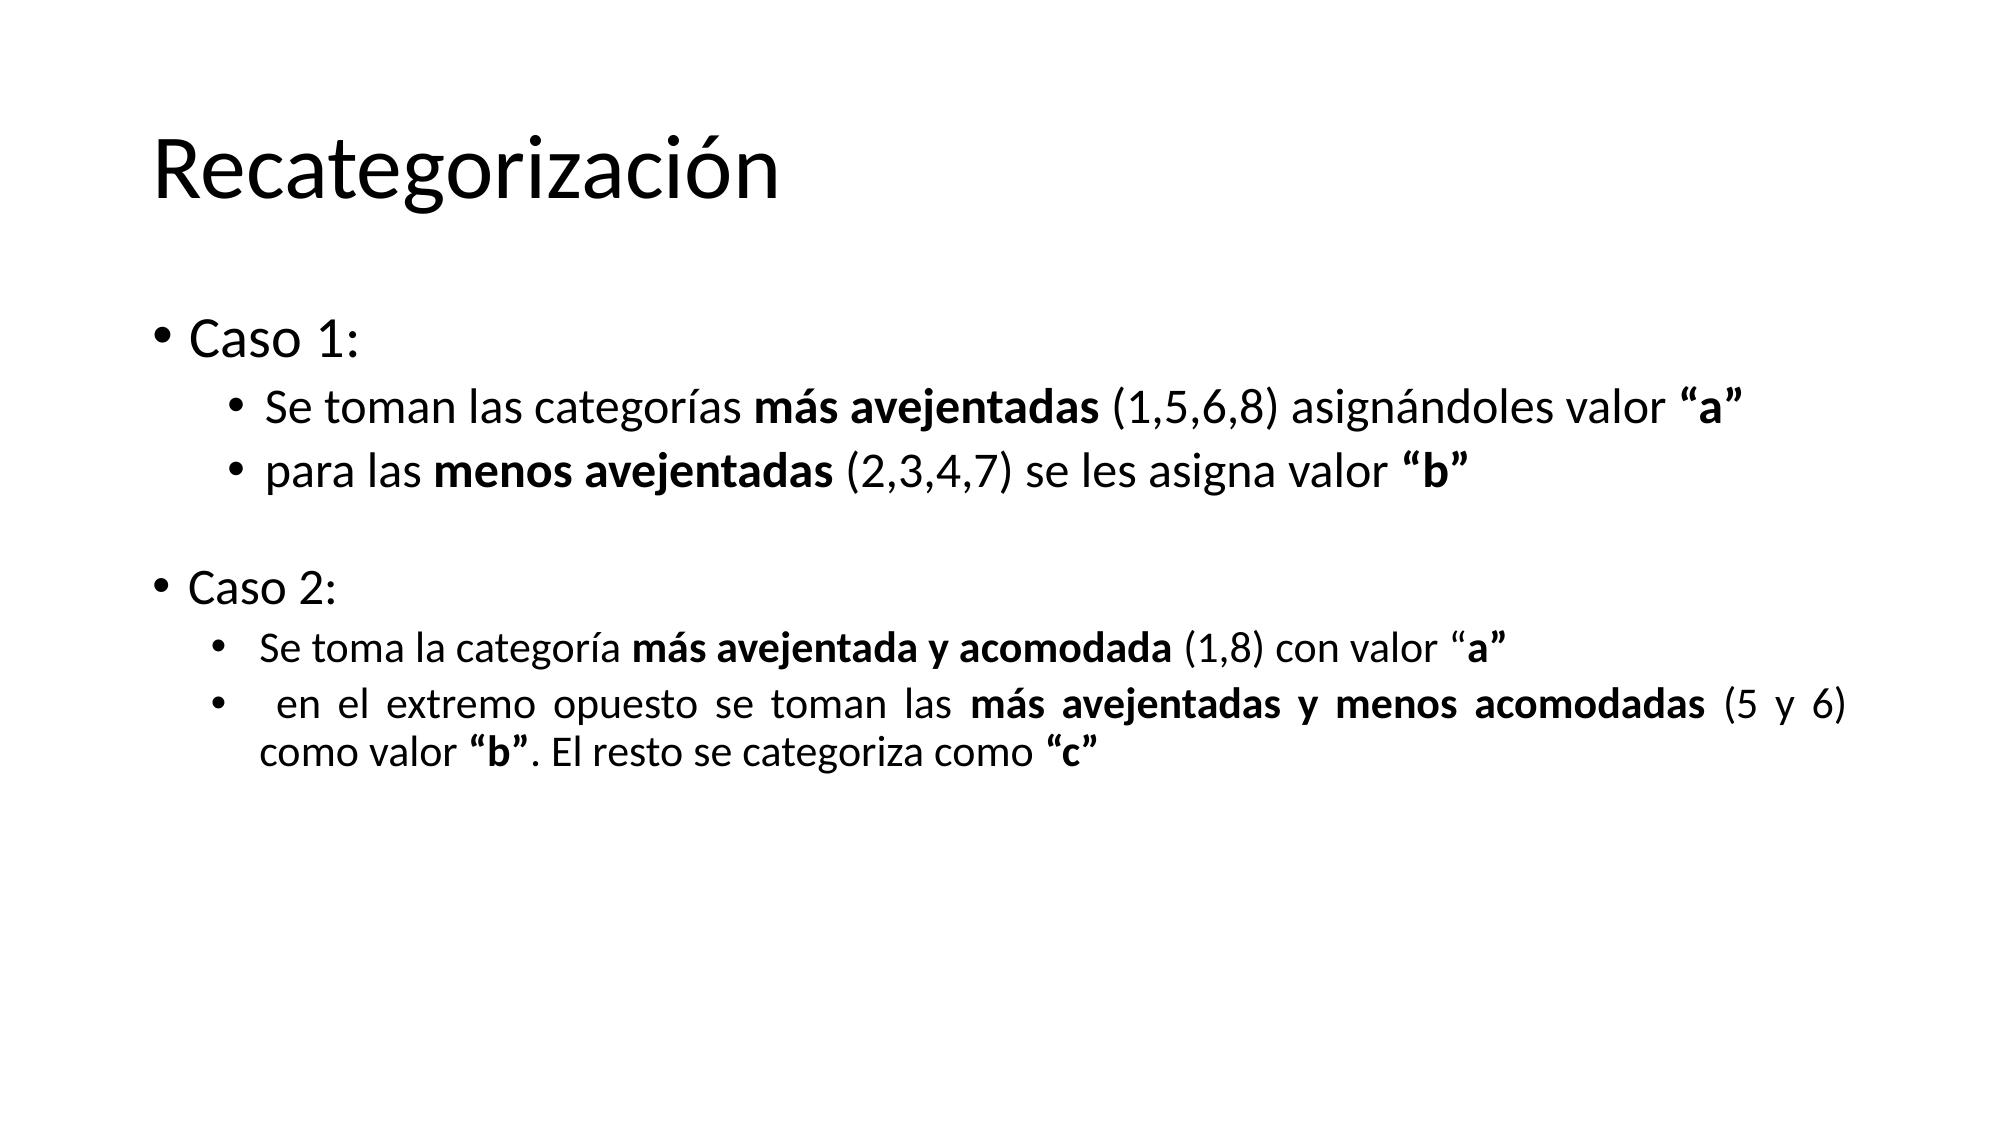

# Recategorización
Caso 1:
Se toman las categorías más avejentadas (1,5,6,8) asignándoles valor “a”
para las menos avejentadas (2,3,4,7) se les asigna valor “b”

Caso 2:
Se toma la categoría más avejentada y acomodada (1,8) con valor “a”
 en el extremo opuesto se toman las más avejentadas y menos acomodadas (5 y 6) como valor “b”. El resto se categoriza como “c”